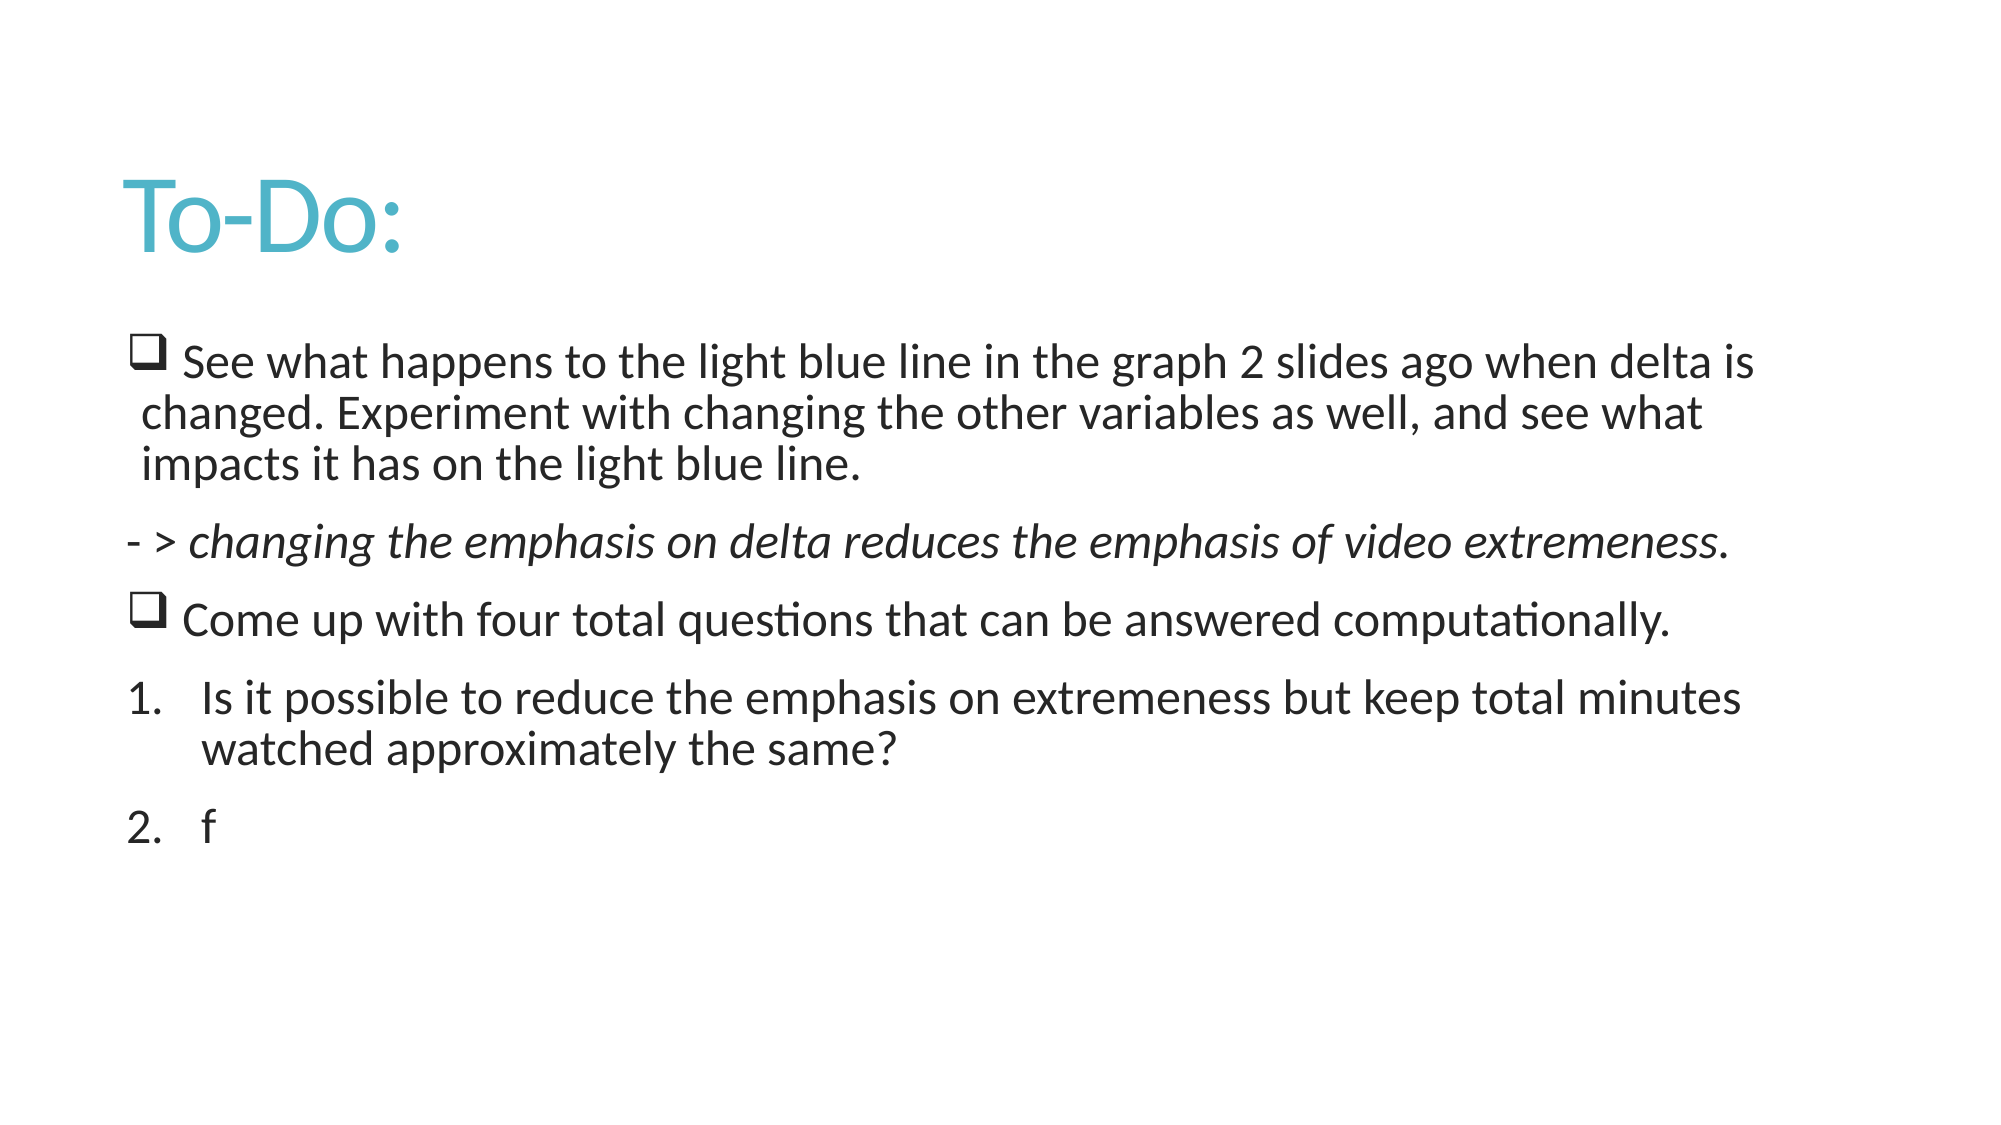

# To-Do:
 See what happens to the light blue line in the graph 2 slides ago when delta is changed. Experiment with changing the other variables as well, and see what impacts it has on the light blue line.
- > changing the emphasis on delta reduces the emphasis of video extremeness.
 Come up with four total questions that can be answered computationally.
Is it possible to reduce the emphasis on extremeness but keep total minutes watched approximately the same?
f